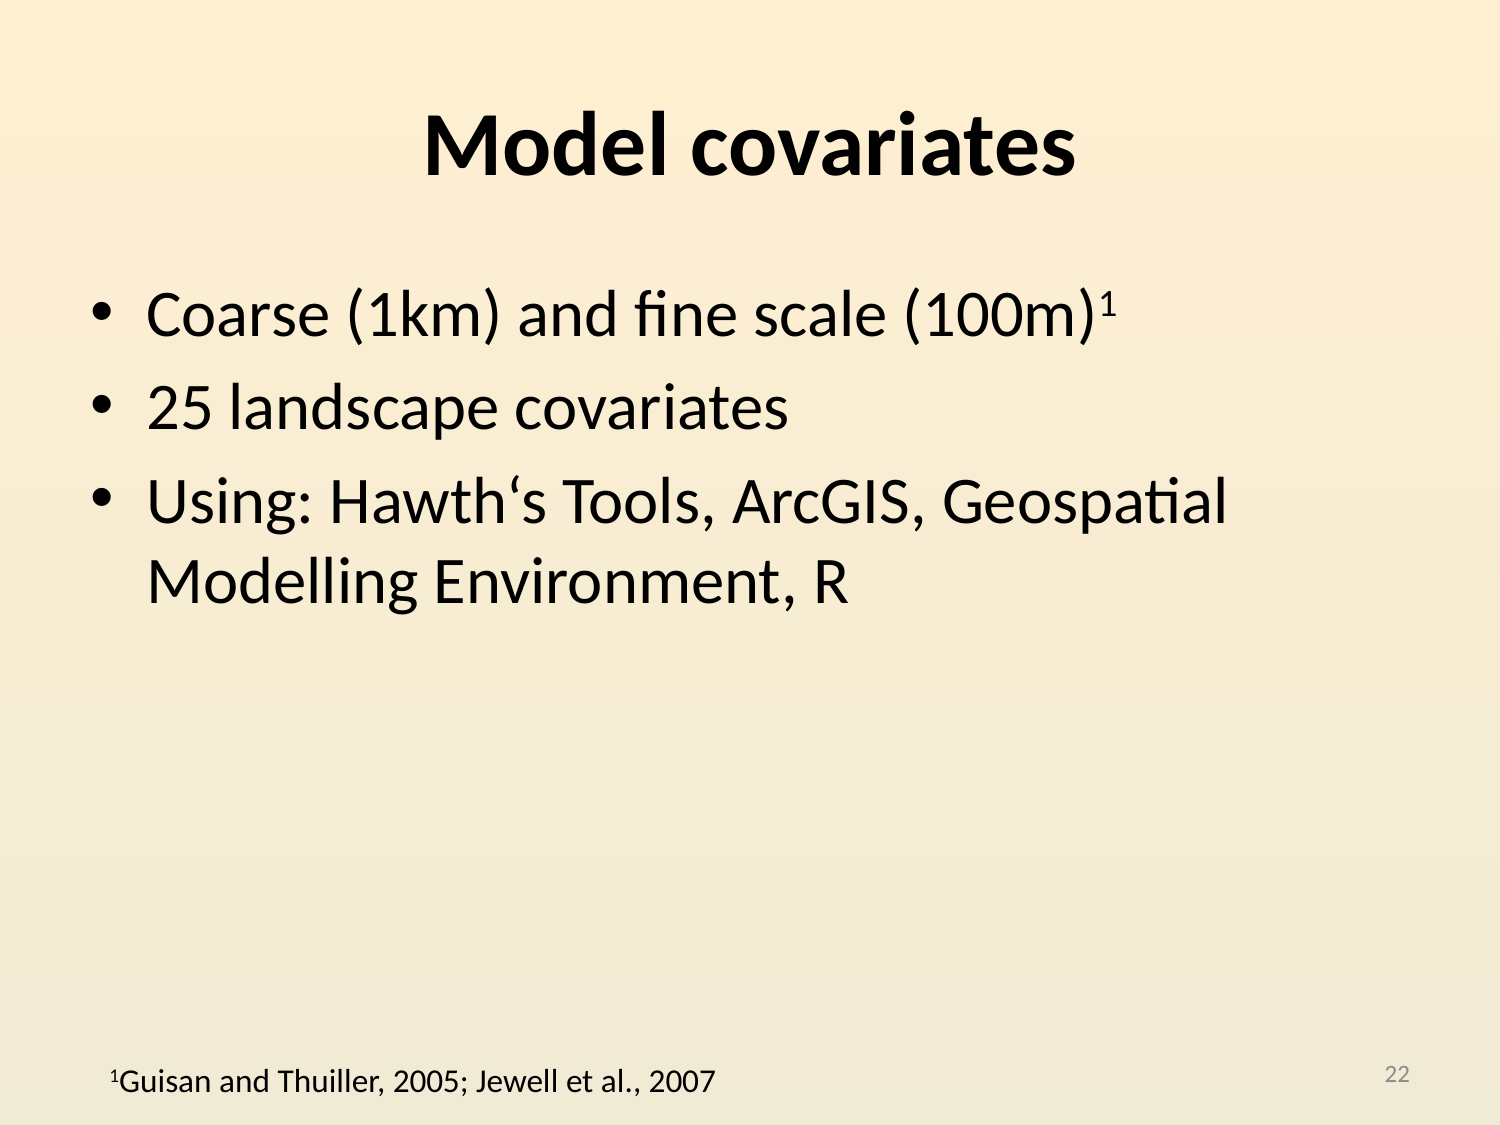

# Model covariates
Coarse (1km) and fine scale (100m)1
25 landscape covariates
Using: Hawth‘s Tools, ArcGIS, Geospatial Modelling Environment, R
22
1Guisan and Thuiller, 2005; Jewell et al., 2007